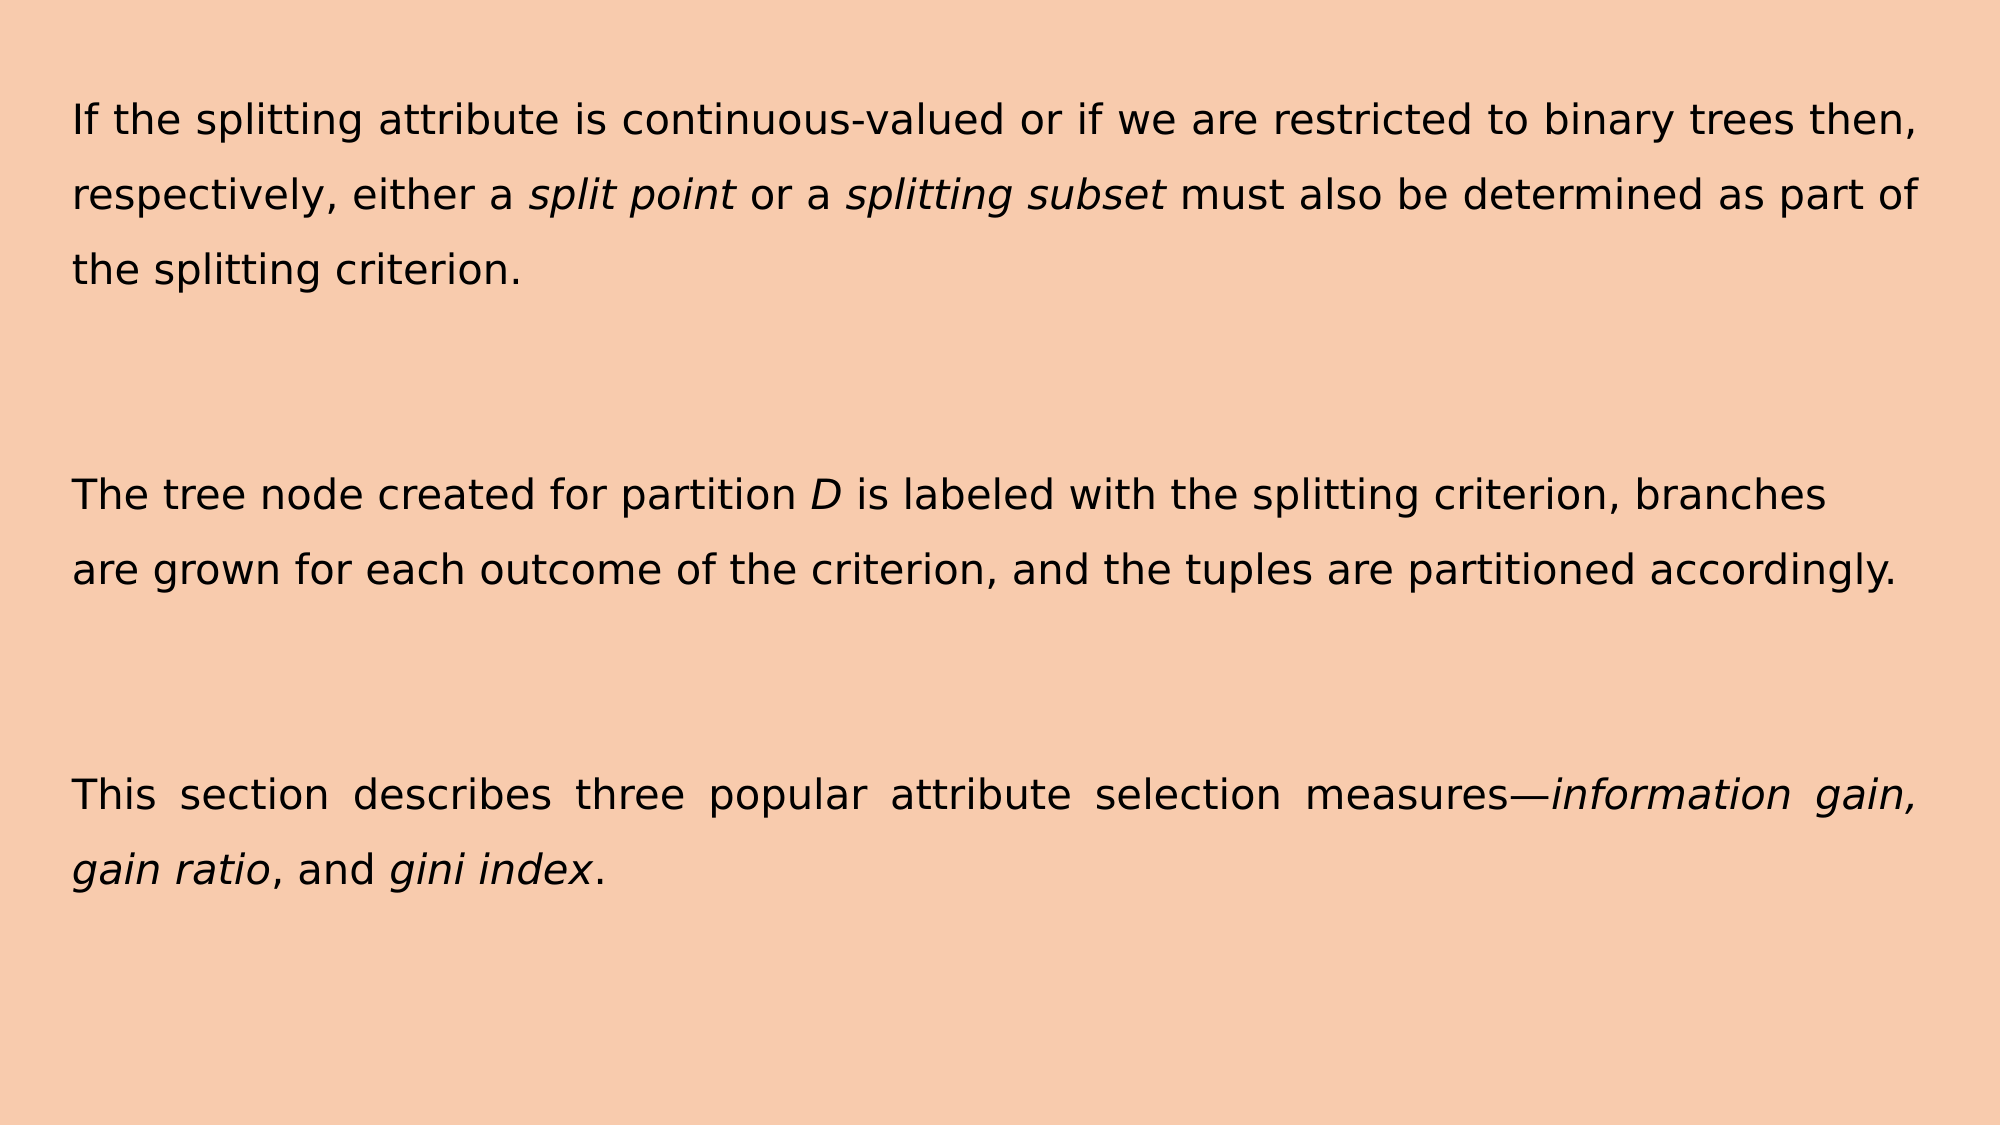

If the splitting attribute is continuous-valued or if we are restricted to binary trees then, respectively, either a split point or a splitting subset must also be determined as part of the splitting criterion.

The tree node created for partition D is labeled with the splitting criterion, branches
are grown for each outcome of the criterion, and the tuples are partitioned accordingly.

This section describes three popular attribute selection measures—information gain, gain ratio, and gini index.